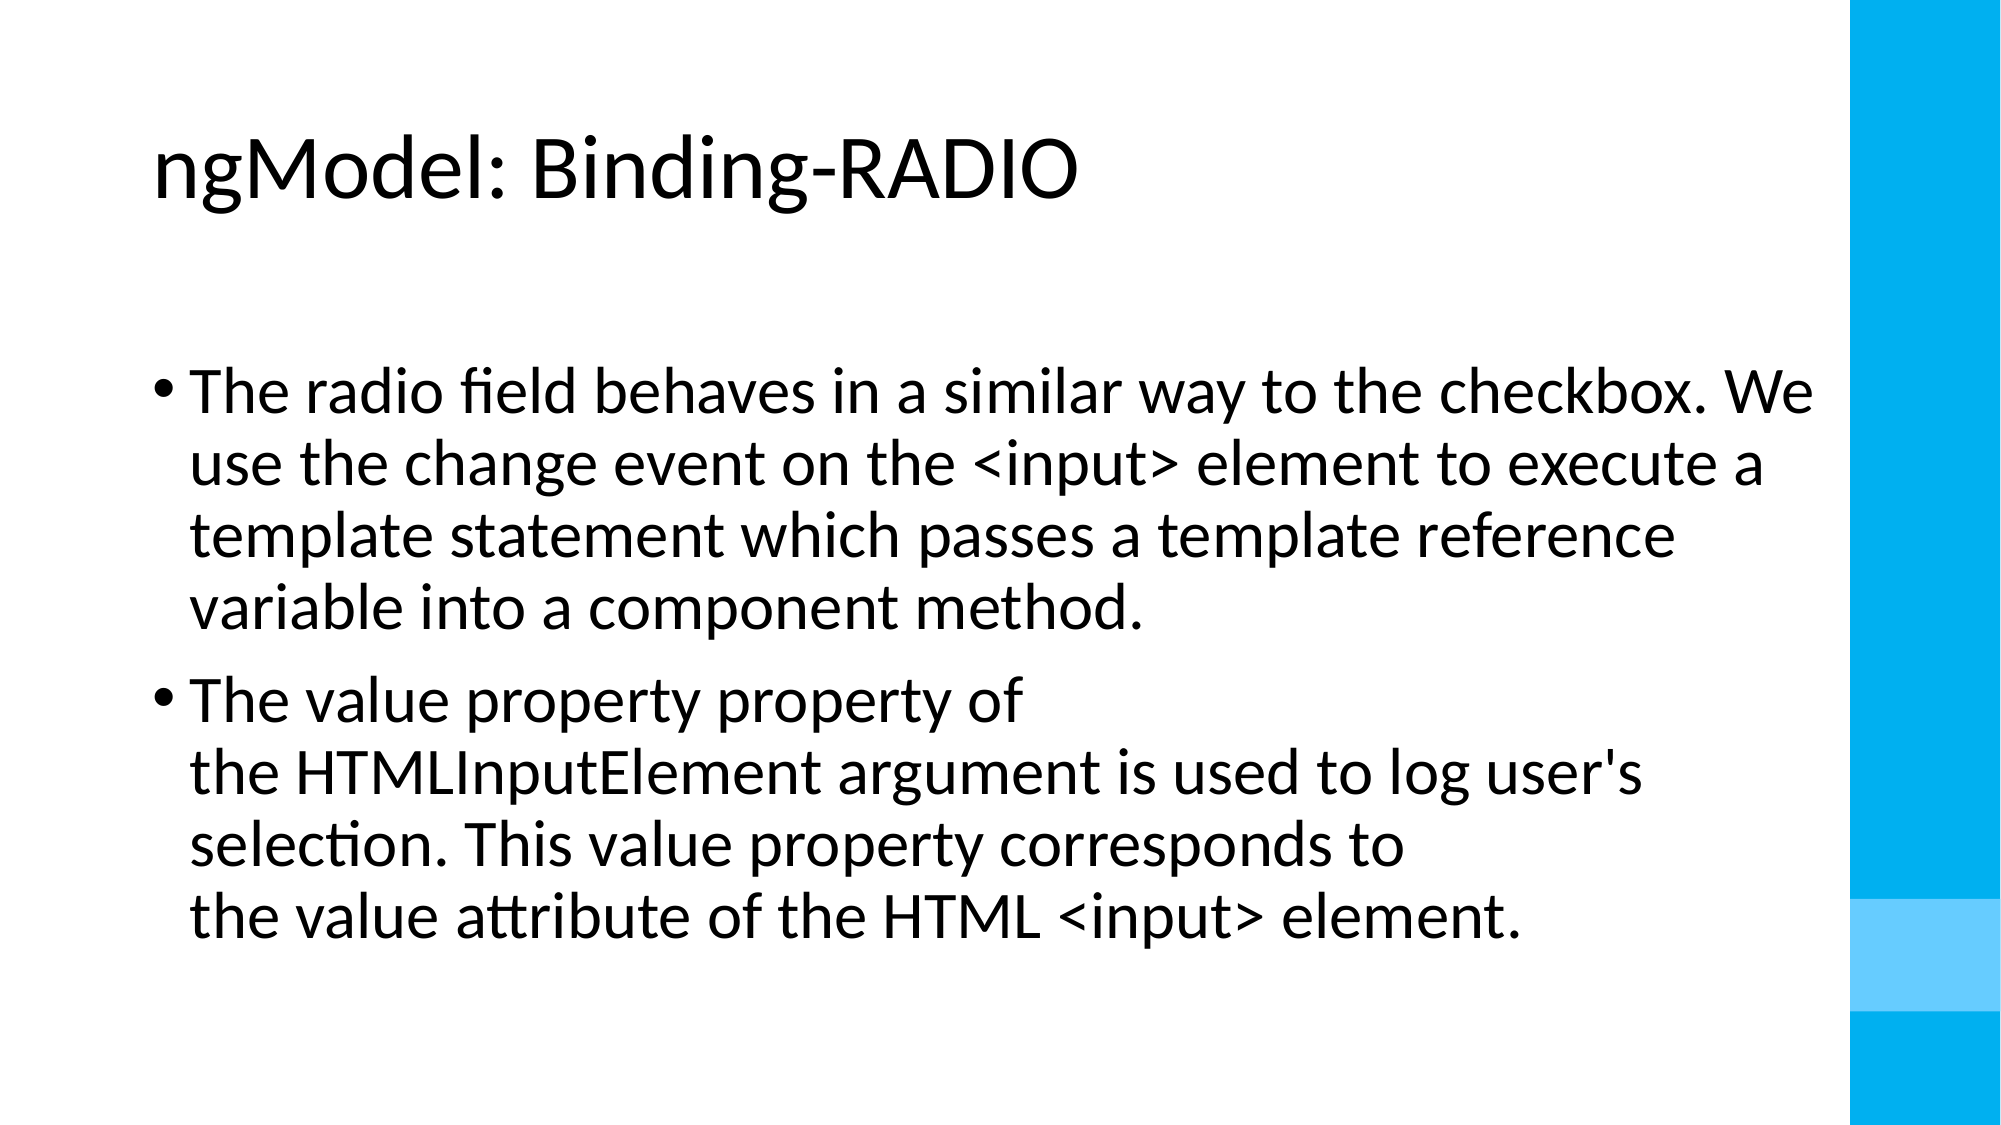

# ngModel: Binding-RADIO

The radio field behaves in a similar way to the checkbox. We use the change event on the <input> element to execute a template statement which passes a template reference variable into a component method.
The value property property of the HTMLInputElement argument is used to log user's selection. This value property corresponds to the value attribute of the HTML <input> element.